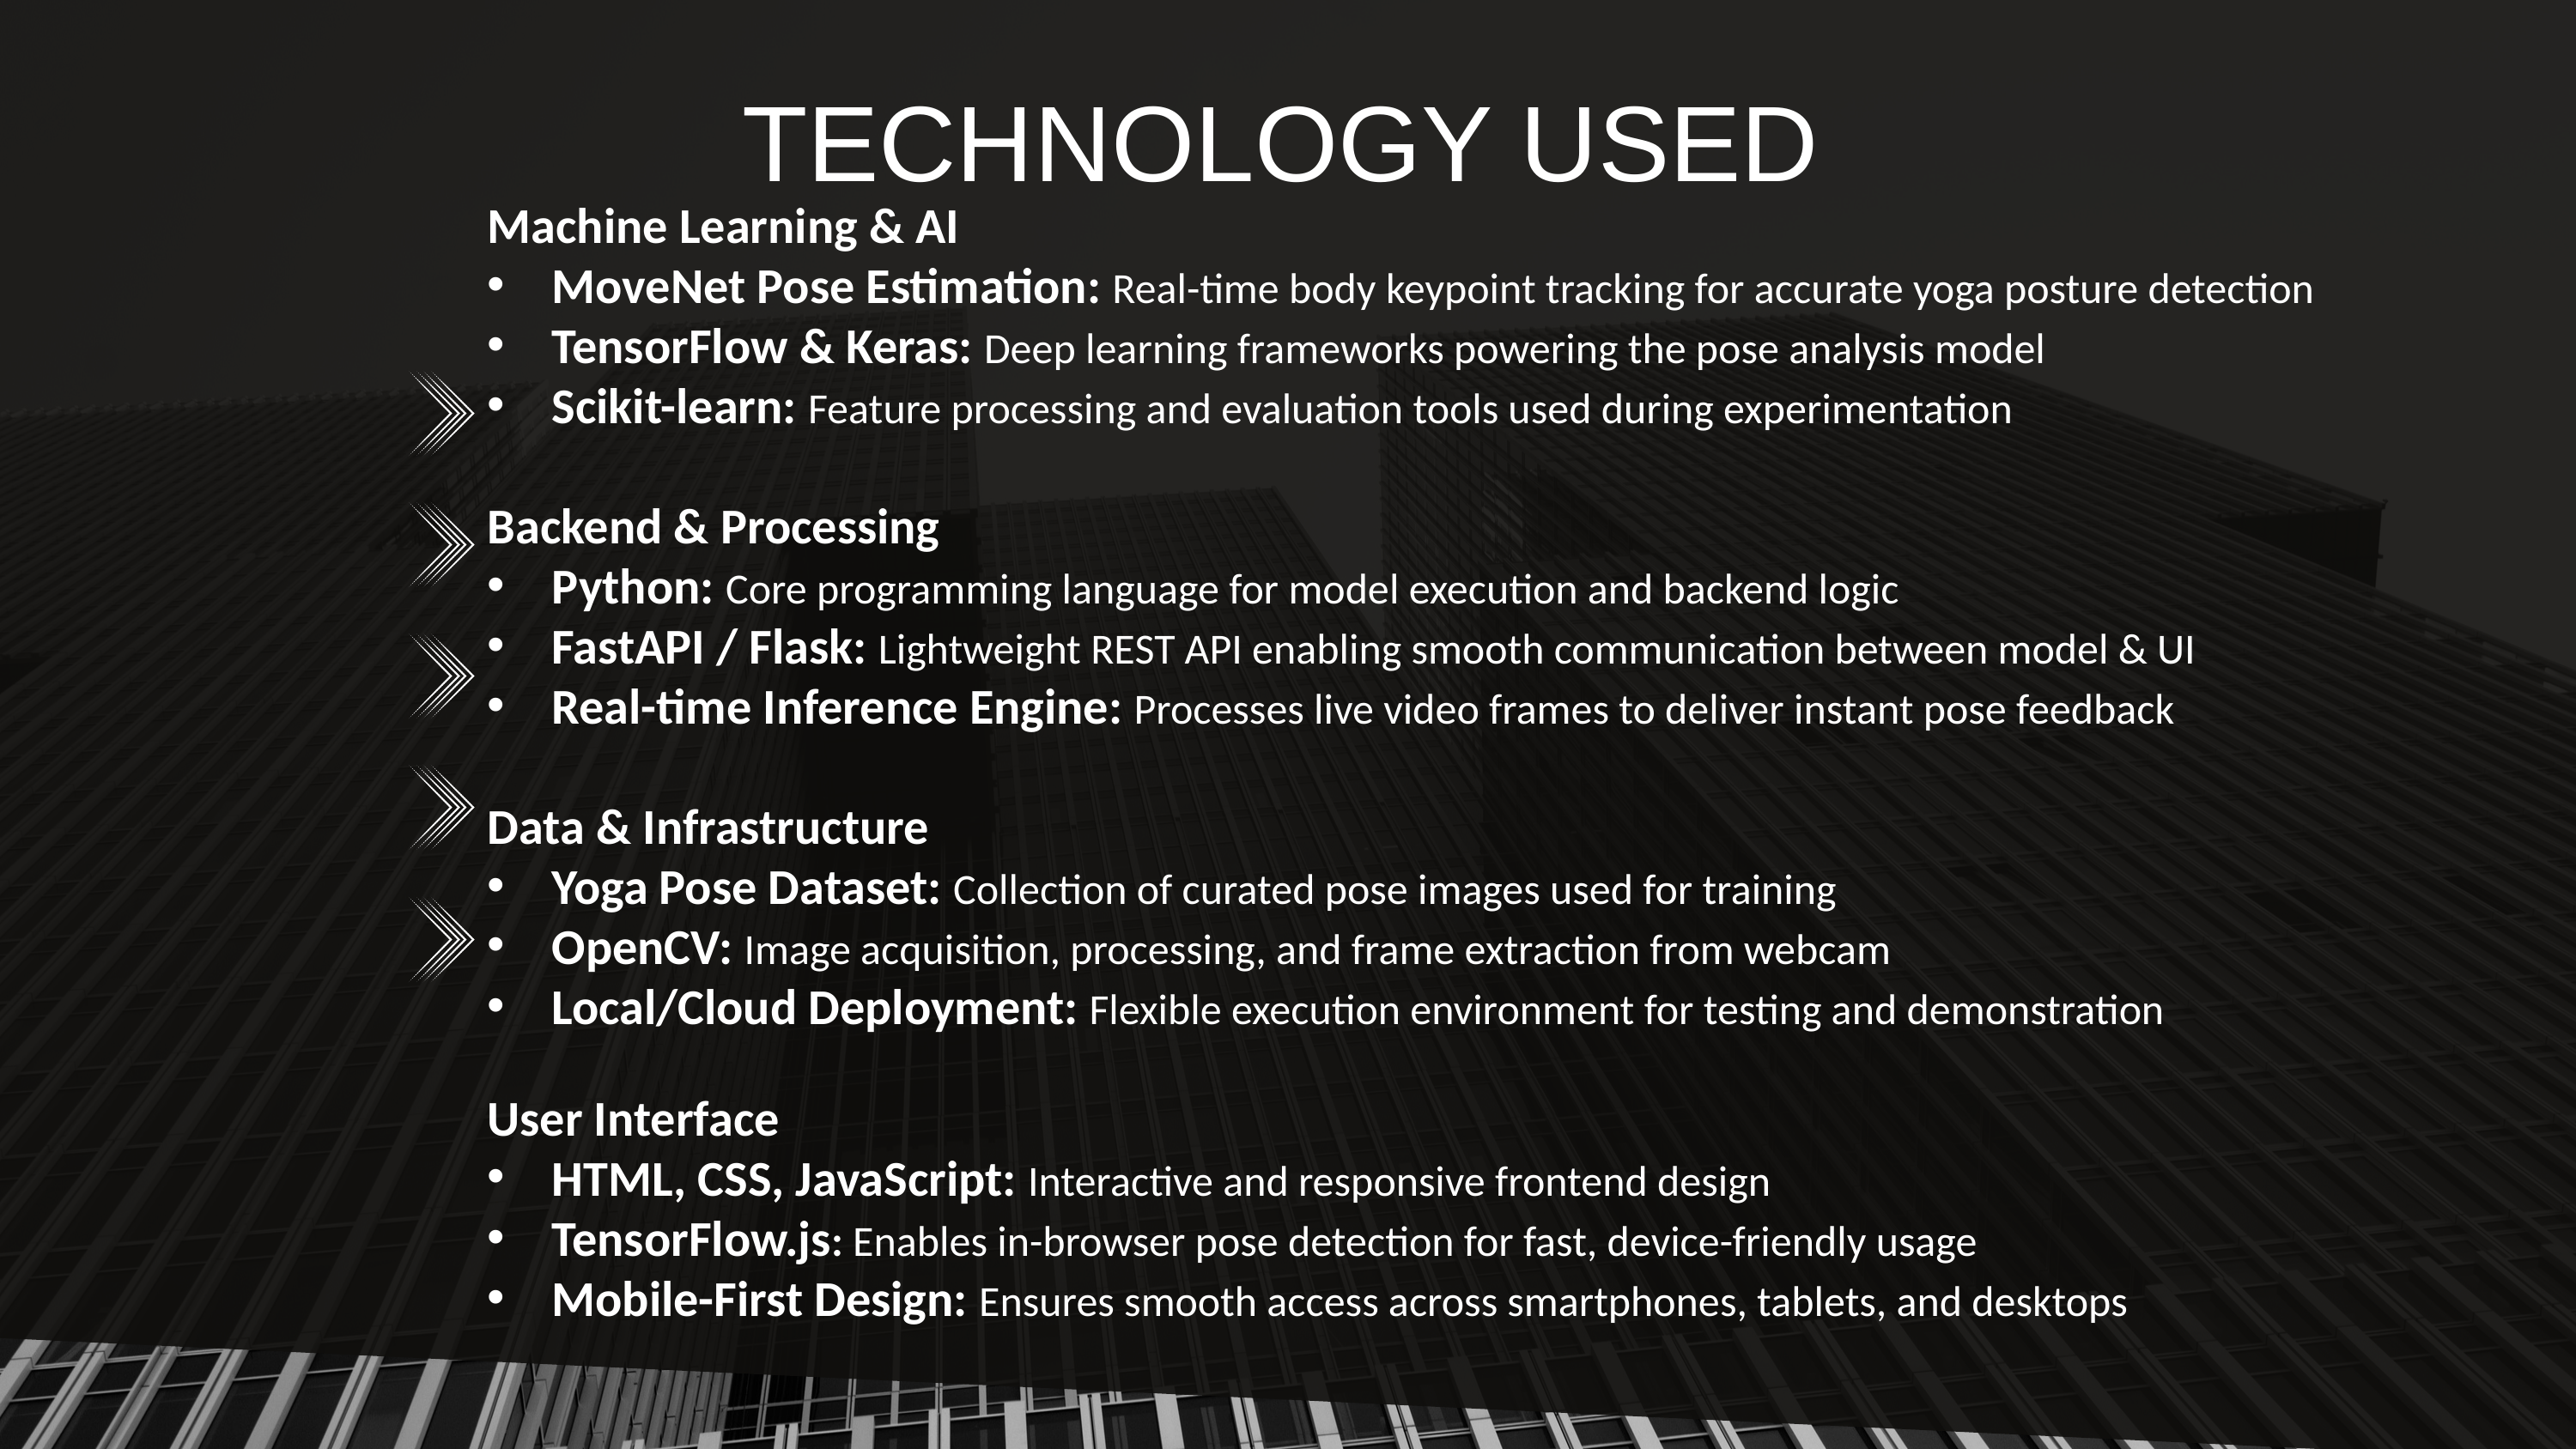

TECHNOLOGY USED

Machine Learning & AI
MoveNet Pose Estimation: Real-time body keypoint tracking for accurate yoga posture detection
TensorFlow & Keras: Deep learning frameworks powering the pose analysis model
Scikit-learn: Feature processing and evaluation tools used during experimentation

Backend & Processing
Python: Core programming language for model execution and backend logic
FastAPI / Flask: Lightweight REST API enabling smooth communication between model & UI
Real-time Inference Engine: Processes live video frames to deliver instant pose feedback

Data & Infrastructure
Yoga Pose Dataset: Collection of curated pose images used for training
OpenCV: Image acquisition, processing, and frame extraction from webcam
Local/Cloud Deployment: Flexible execution environment for testing and demonstration

User Interface
HTML, CSS, JavaScript: Interactive and responsive frontend design
TensorFlow.js: Enables in-browser pose detection for fast, device-friendly usage
Mobile-First Design: Ensures smooth access across smartphones, tablets, and desktops